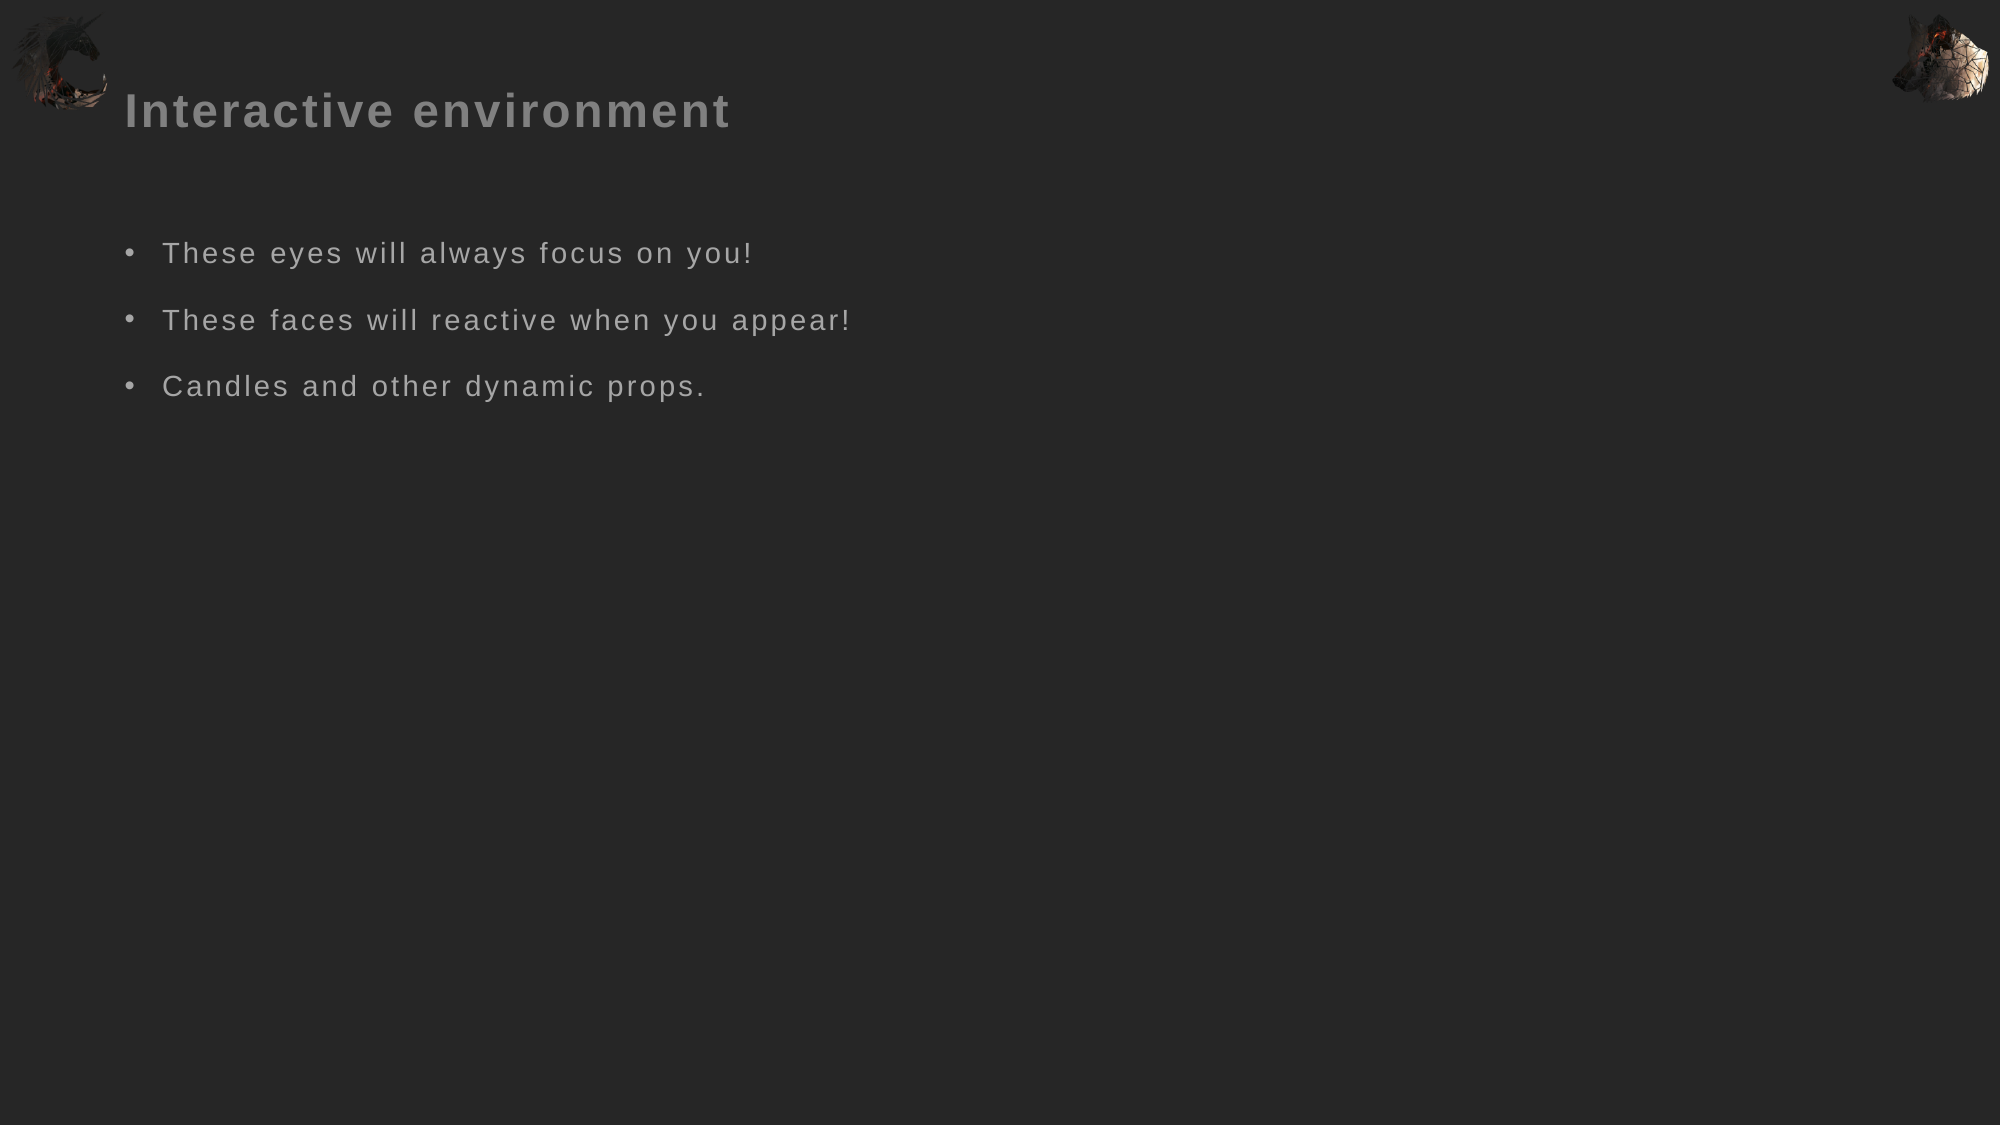

# Interactive environment
These eyes will always focus on you!
These faces will reactive when you appear!
Candles and other dynamic props.